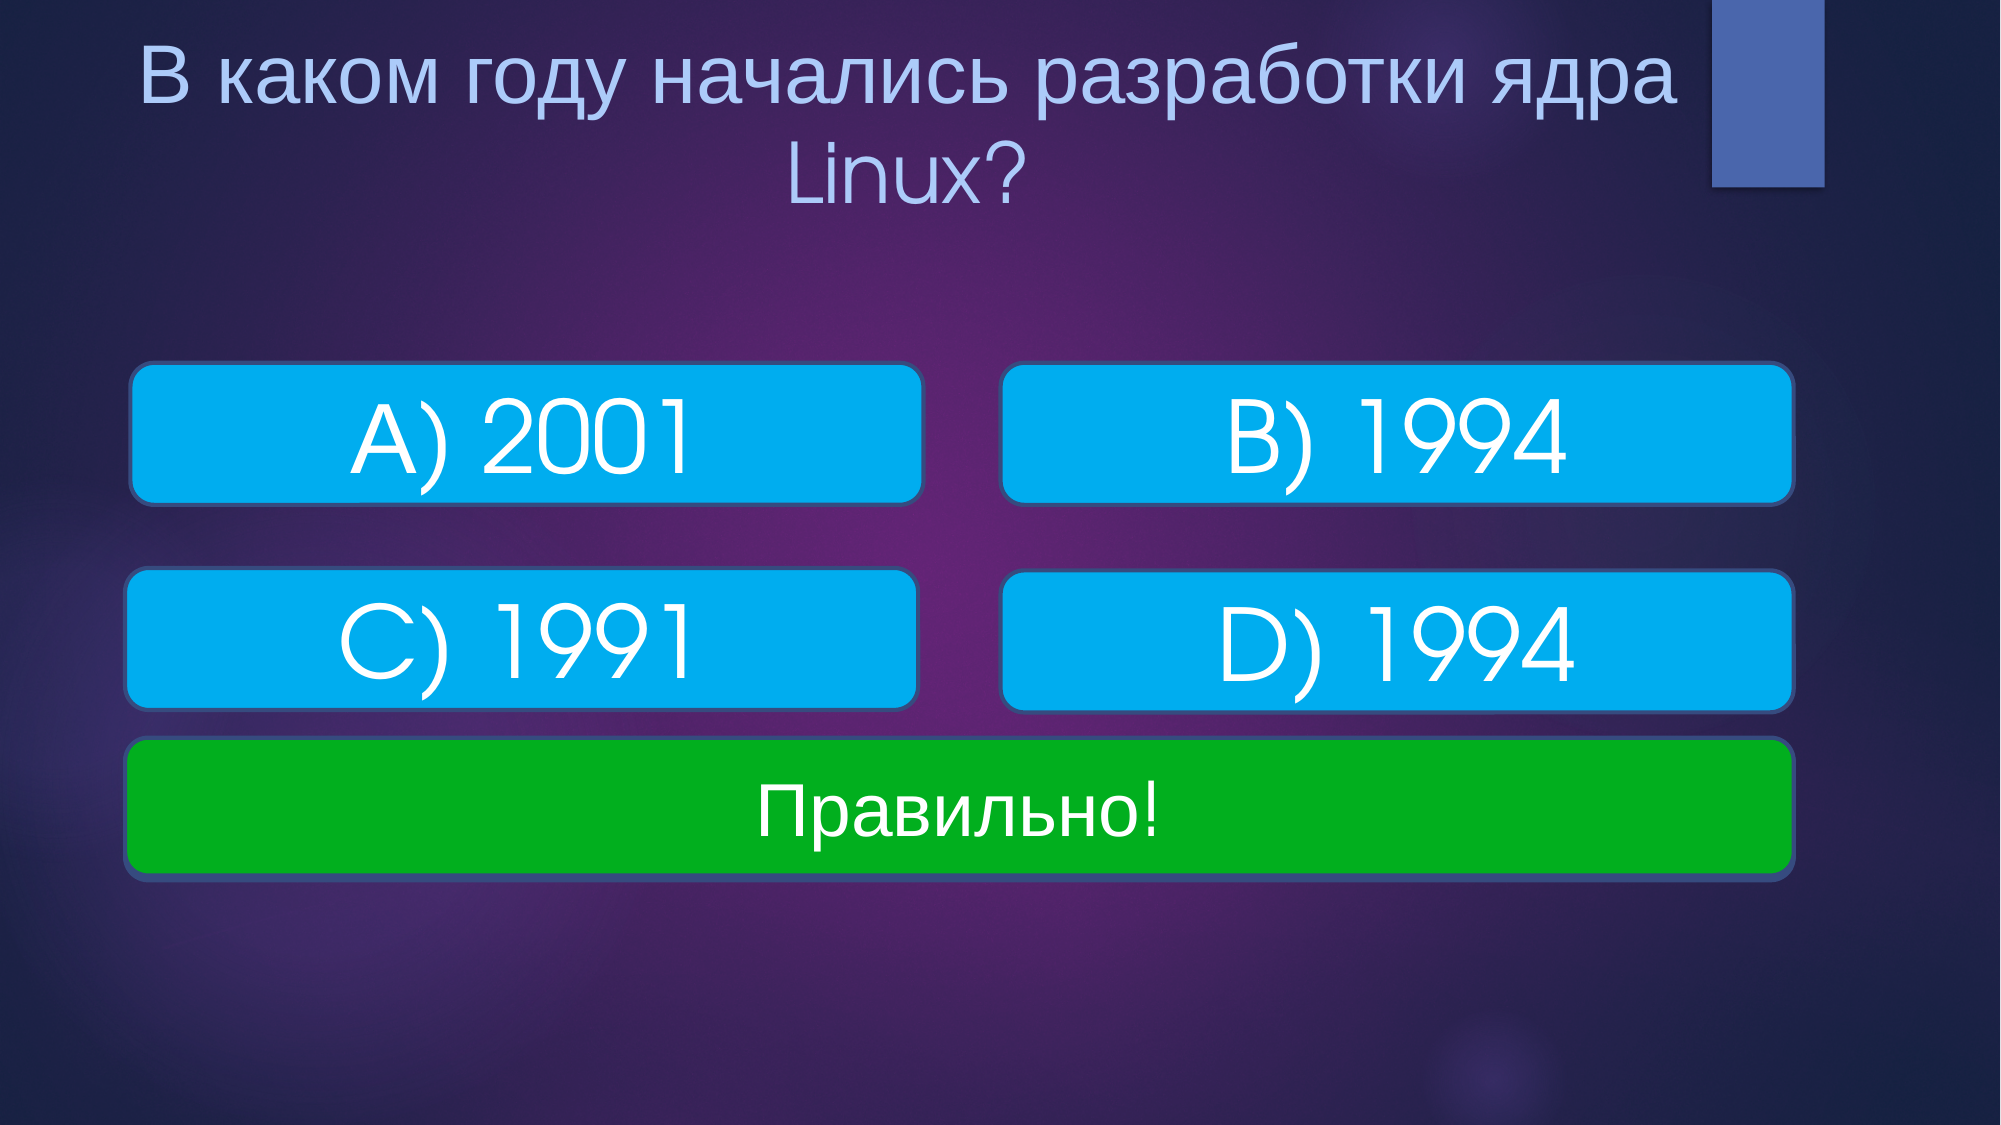

# В каком году начались разработки ядра Linux?
А) 2001
B) 1994
C) 1991
D) 1994
Правильно!
Неверно!
Неверно!
Неверно!